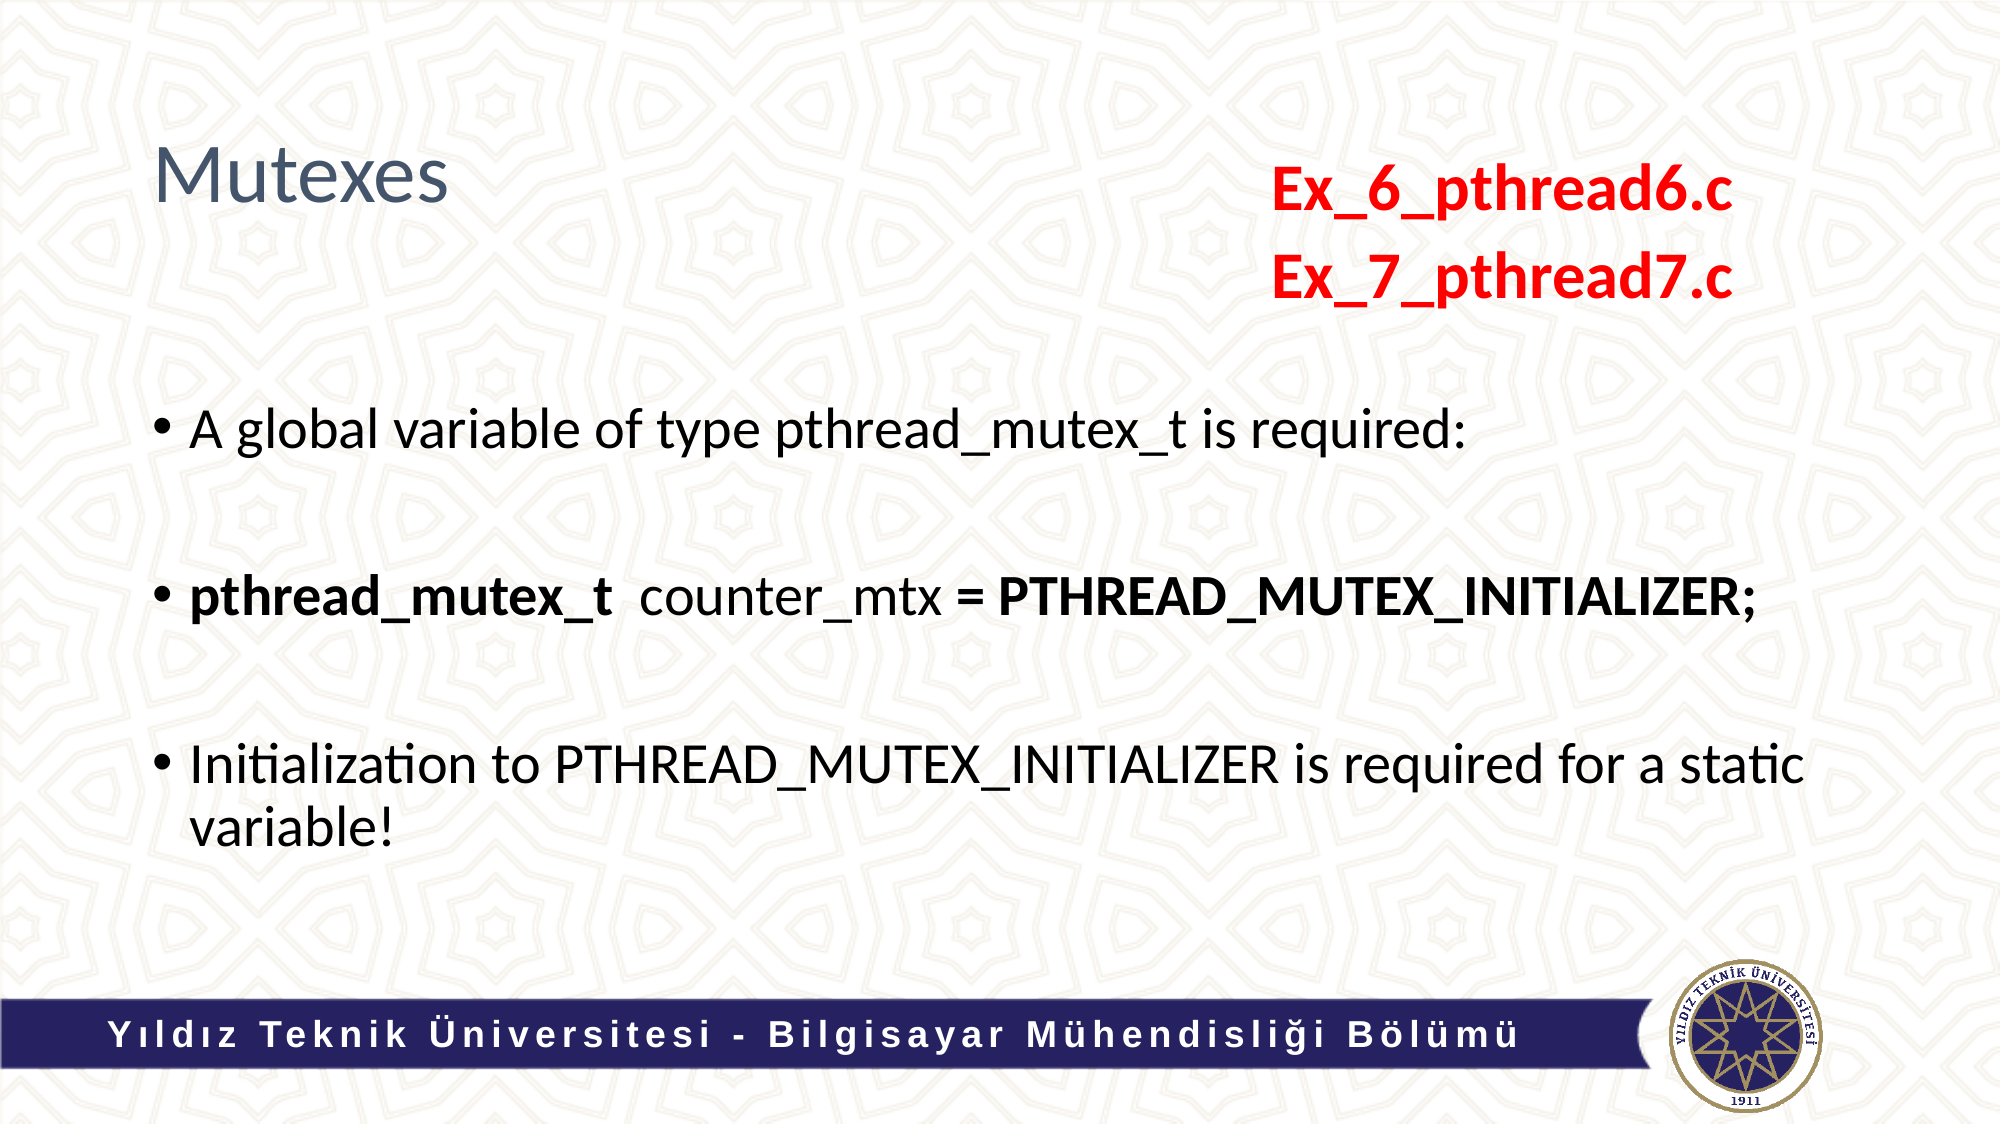

# Mutexes
Ex_6_pthread6.c
Ex_7_pthread7.c

A global variable of type pthread_mutex_t is required:

pthread_mutex_t  counter_mtx = PTHREAD_MUTEX_INITIALIZER;

Initialization to PTHREAD_MUTEX_INITIALIZER is required for a static variable!

Yıldız Teknik Üniversitesi - Bilgisayar Mühendisliği Bölümü